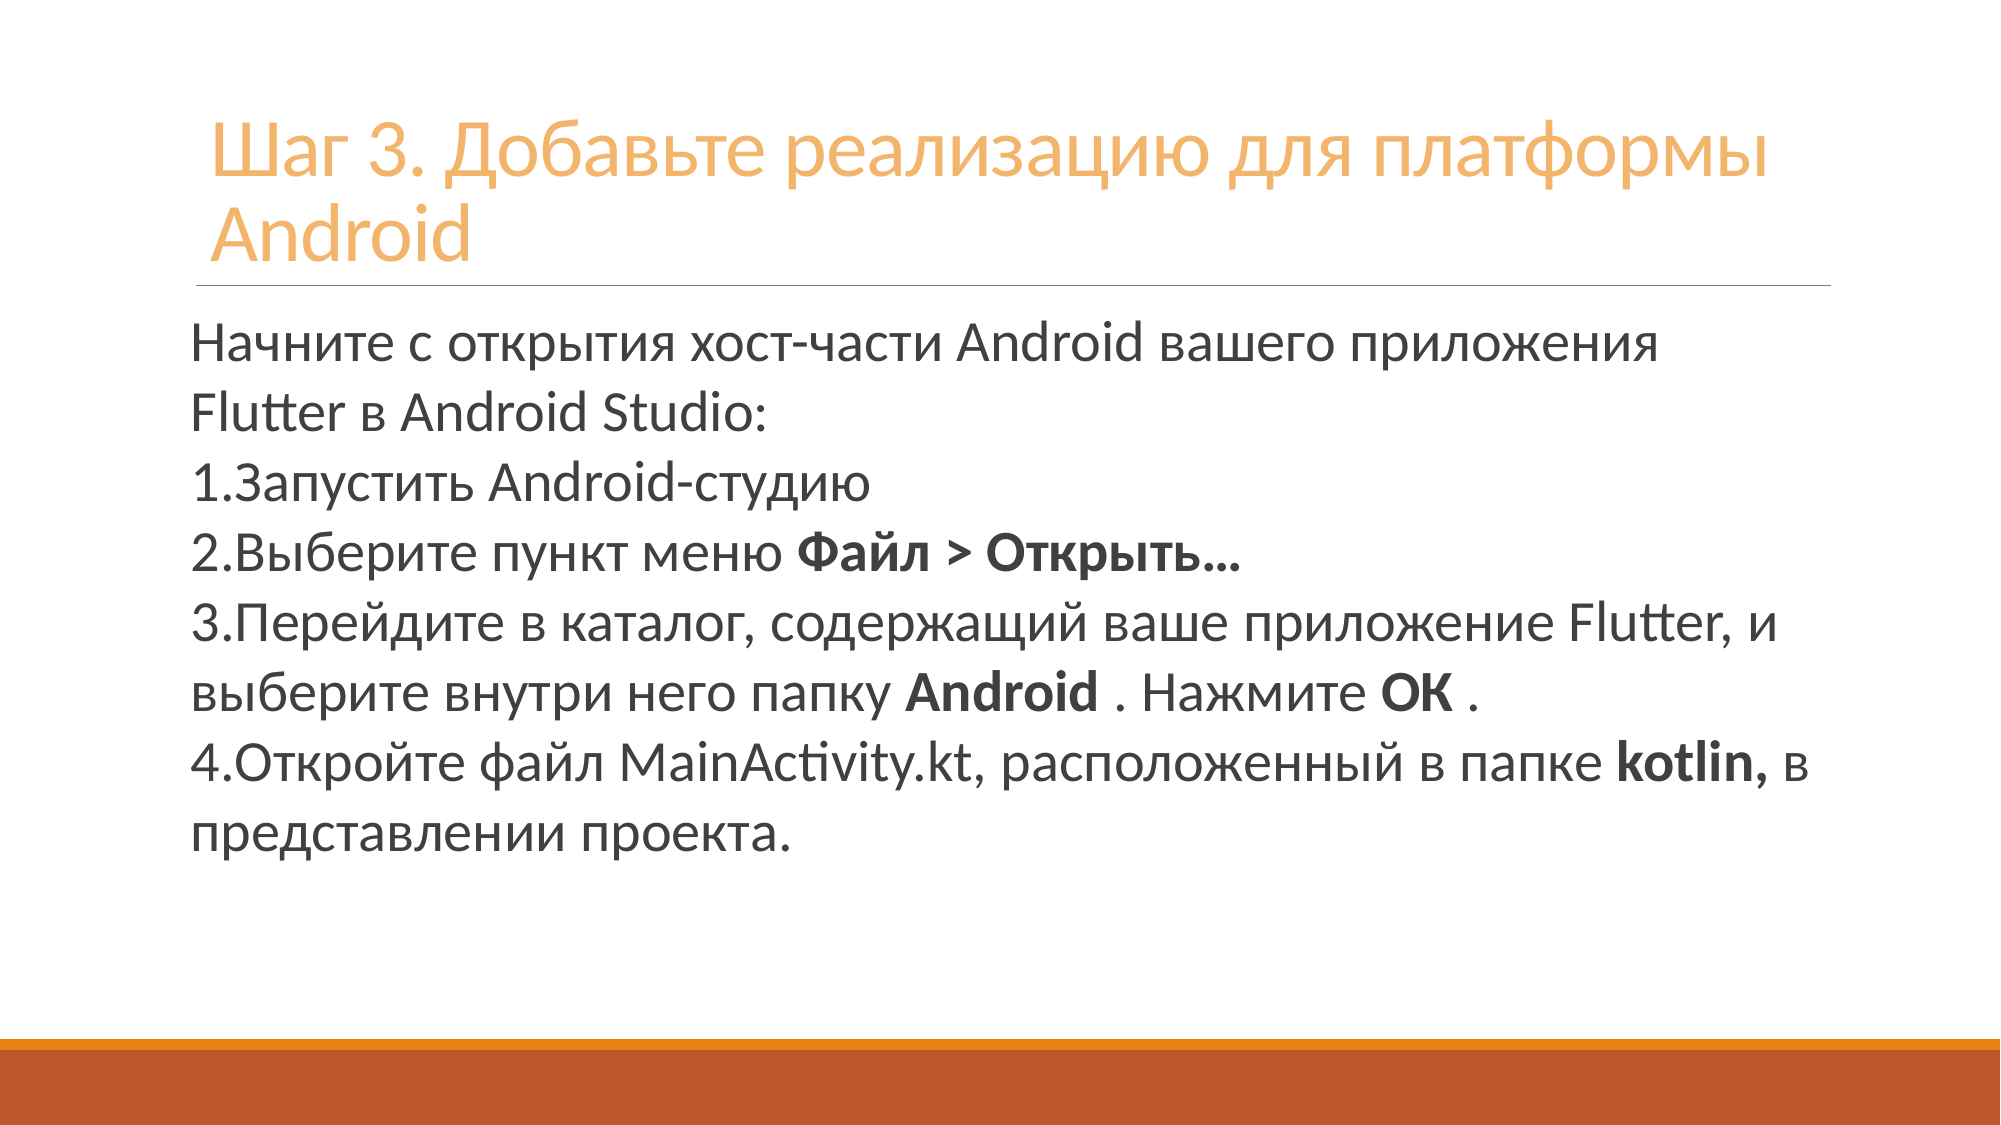

# Шаг 3. Добавьте реализацию для платформы Android
Начните с открытия хост-части Android вашего приложения Flutter в Android Studio:
Запустить Android-студию
Выберите пункт меню Файл > Открыть…
Перейдите в каталог, содержащий ваше приложение Flutter, и выберите внутри него папку Android . Нажмите ОК .
Откройте файл MainActivity.kt, расположенный в папке kotlin, в представлении проекта.